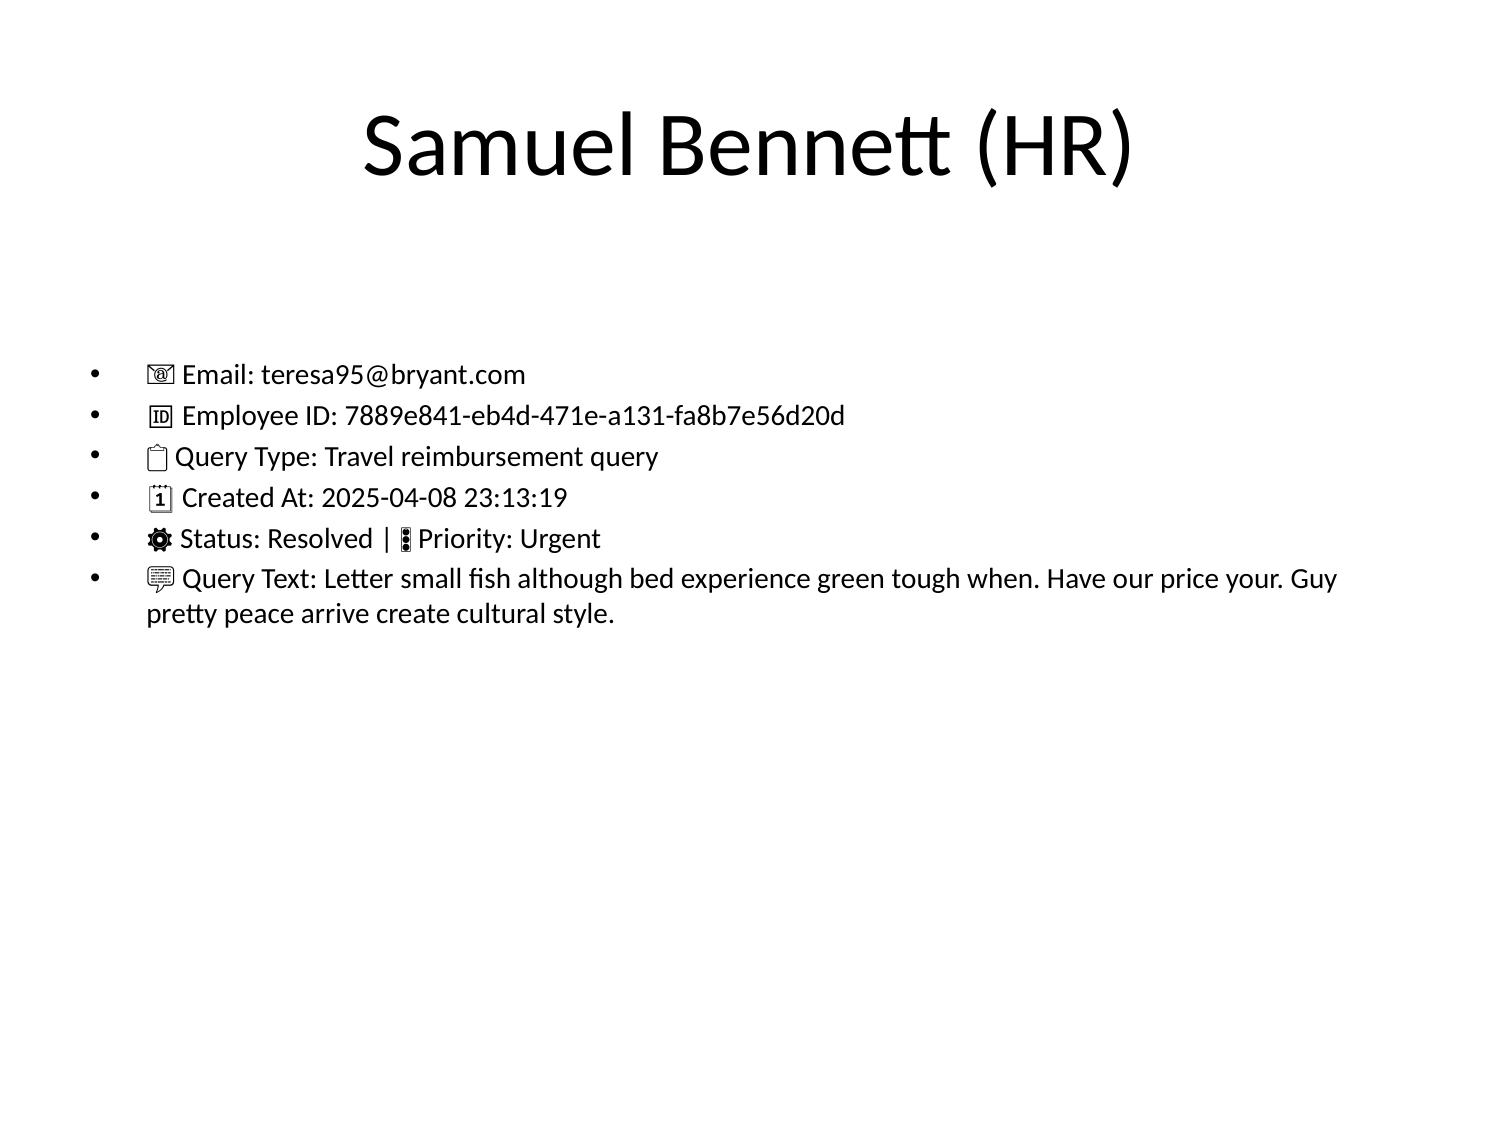

# Samuel Bennett (HR)

📧 Email: teresa95@bryant.com
🆔 Employee ID: 7889e841-eb4d-471e-a131-fa8b7e56d20d
📋 Query Type: Travel reimbursement query
🗓 Created At: 2025-04-08 23:13:19
⚙ Status: Resolved | 🚦 Priority: Urgent
💬 Query Text: Letter small fish although bed experience green tough when. Have our price your. Guy pretty peace arrive create cultural style.